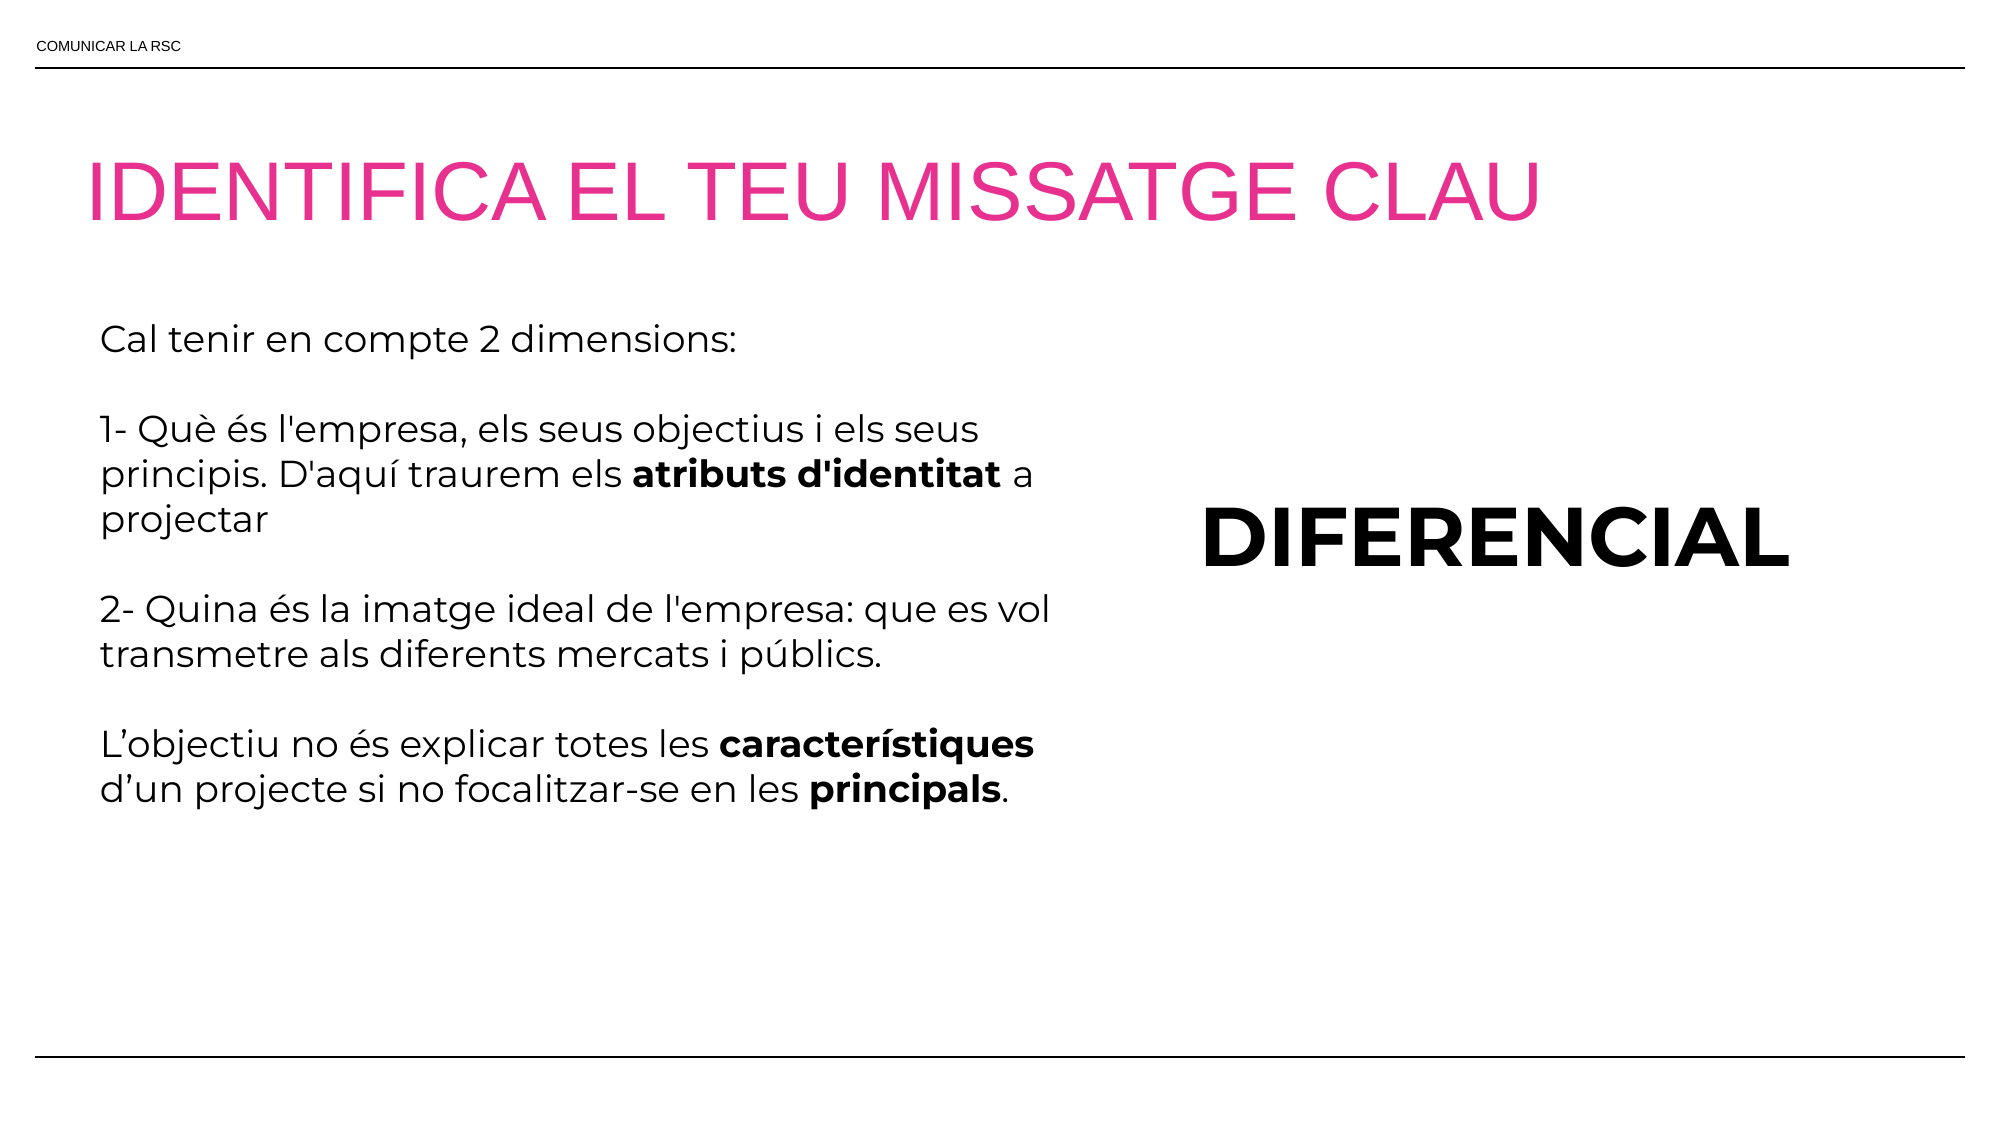

COMUNICAR LA RSC

IDENTIFICA EL TEU MISSATGE CLAU

Cal tenir en compte 2 dimensions:

1- Què és l'empresa, els seus objectius i els seus principis. D'aquí traurem els atributs d'identitat a projectar

2- Quina és la imatge ideal de l'empresa: que es vol transmetre als diferents mercats i públics.

L’objectiu no és explicar totes les característiques d’un projecte si no focalitzar-se en les principals.

DIFERENCIAL